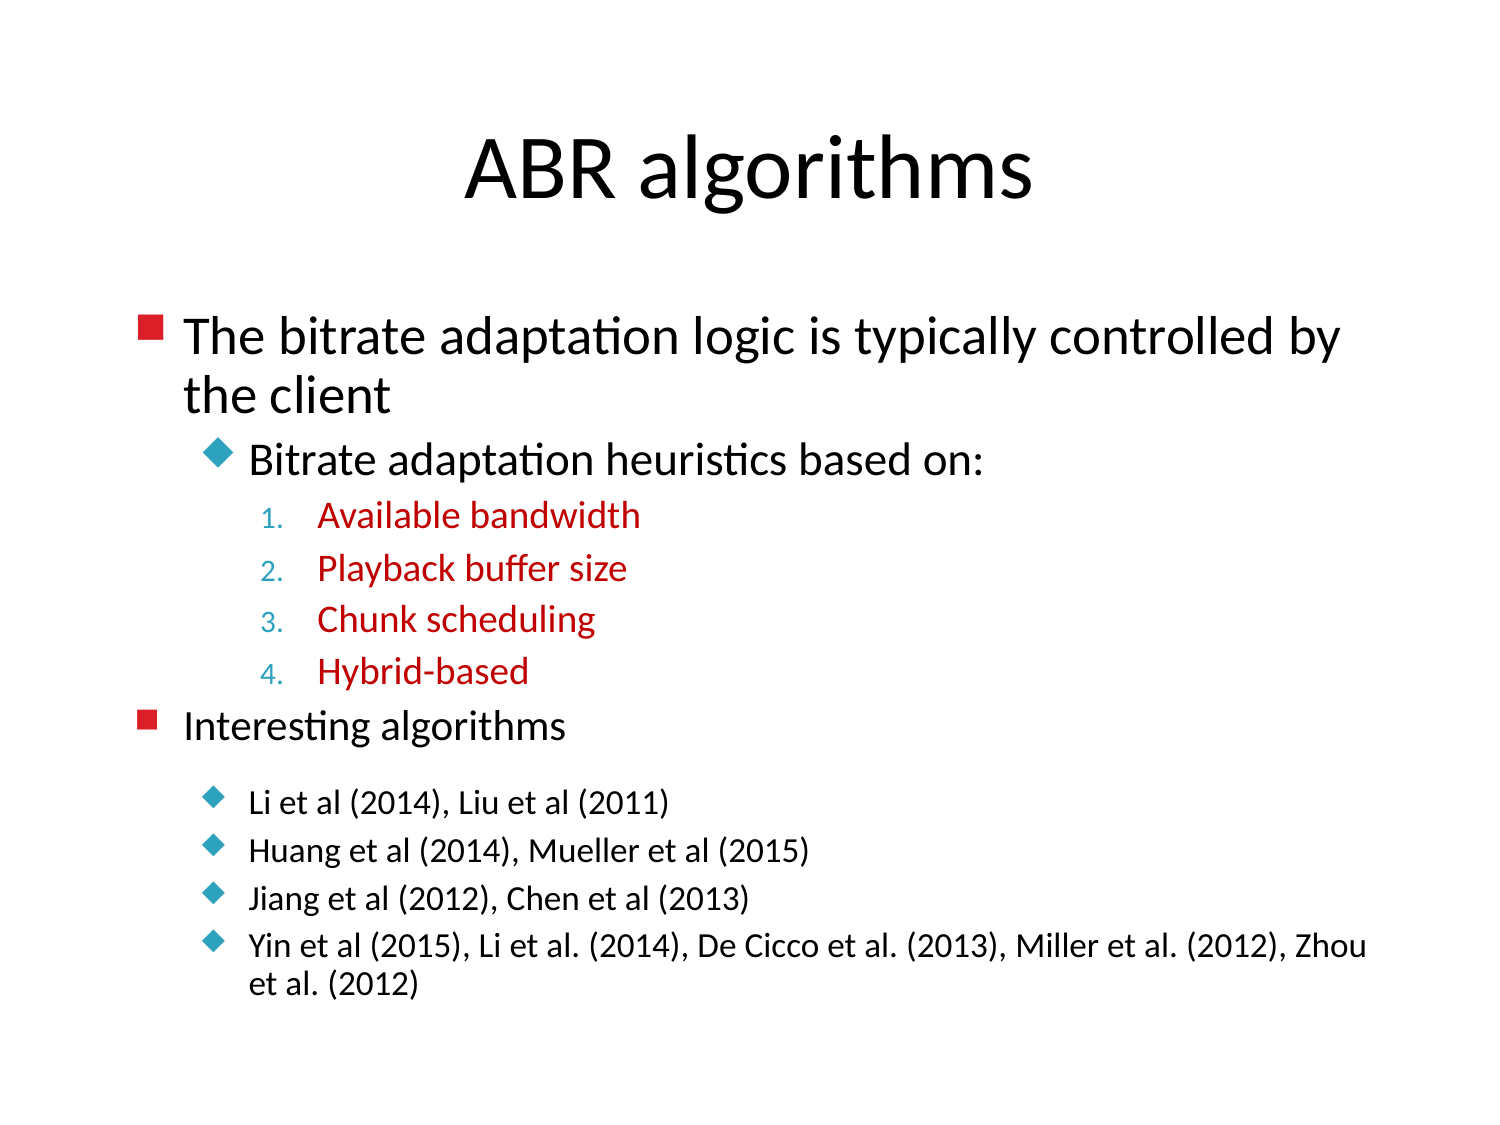

# ABR algorithms
The bitrate adaptation logic is typically controlled by the client
Bitrate adaptation heuristics based on:
Available bandwidth
Playback buffer size
Chunk scheduling
Hybrid-based
Interesting algorithms
Li et al (2014), Liu et al (2011)
Huang et al (2014), Mueller et al (2015)
Jiang et al (2012), Chen et al (2013)
Yin et al (2015), Li et al. (2014), De Cicco et al. (2013), Miller et al. (2012), Zhou et al. (2012)